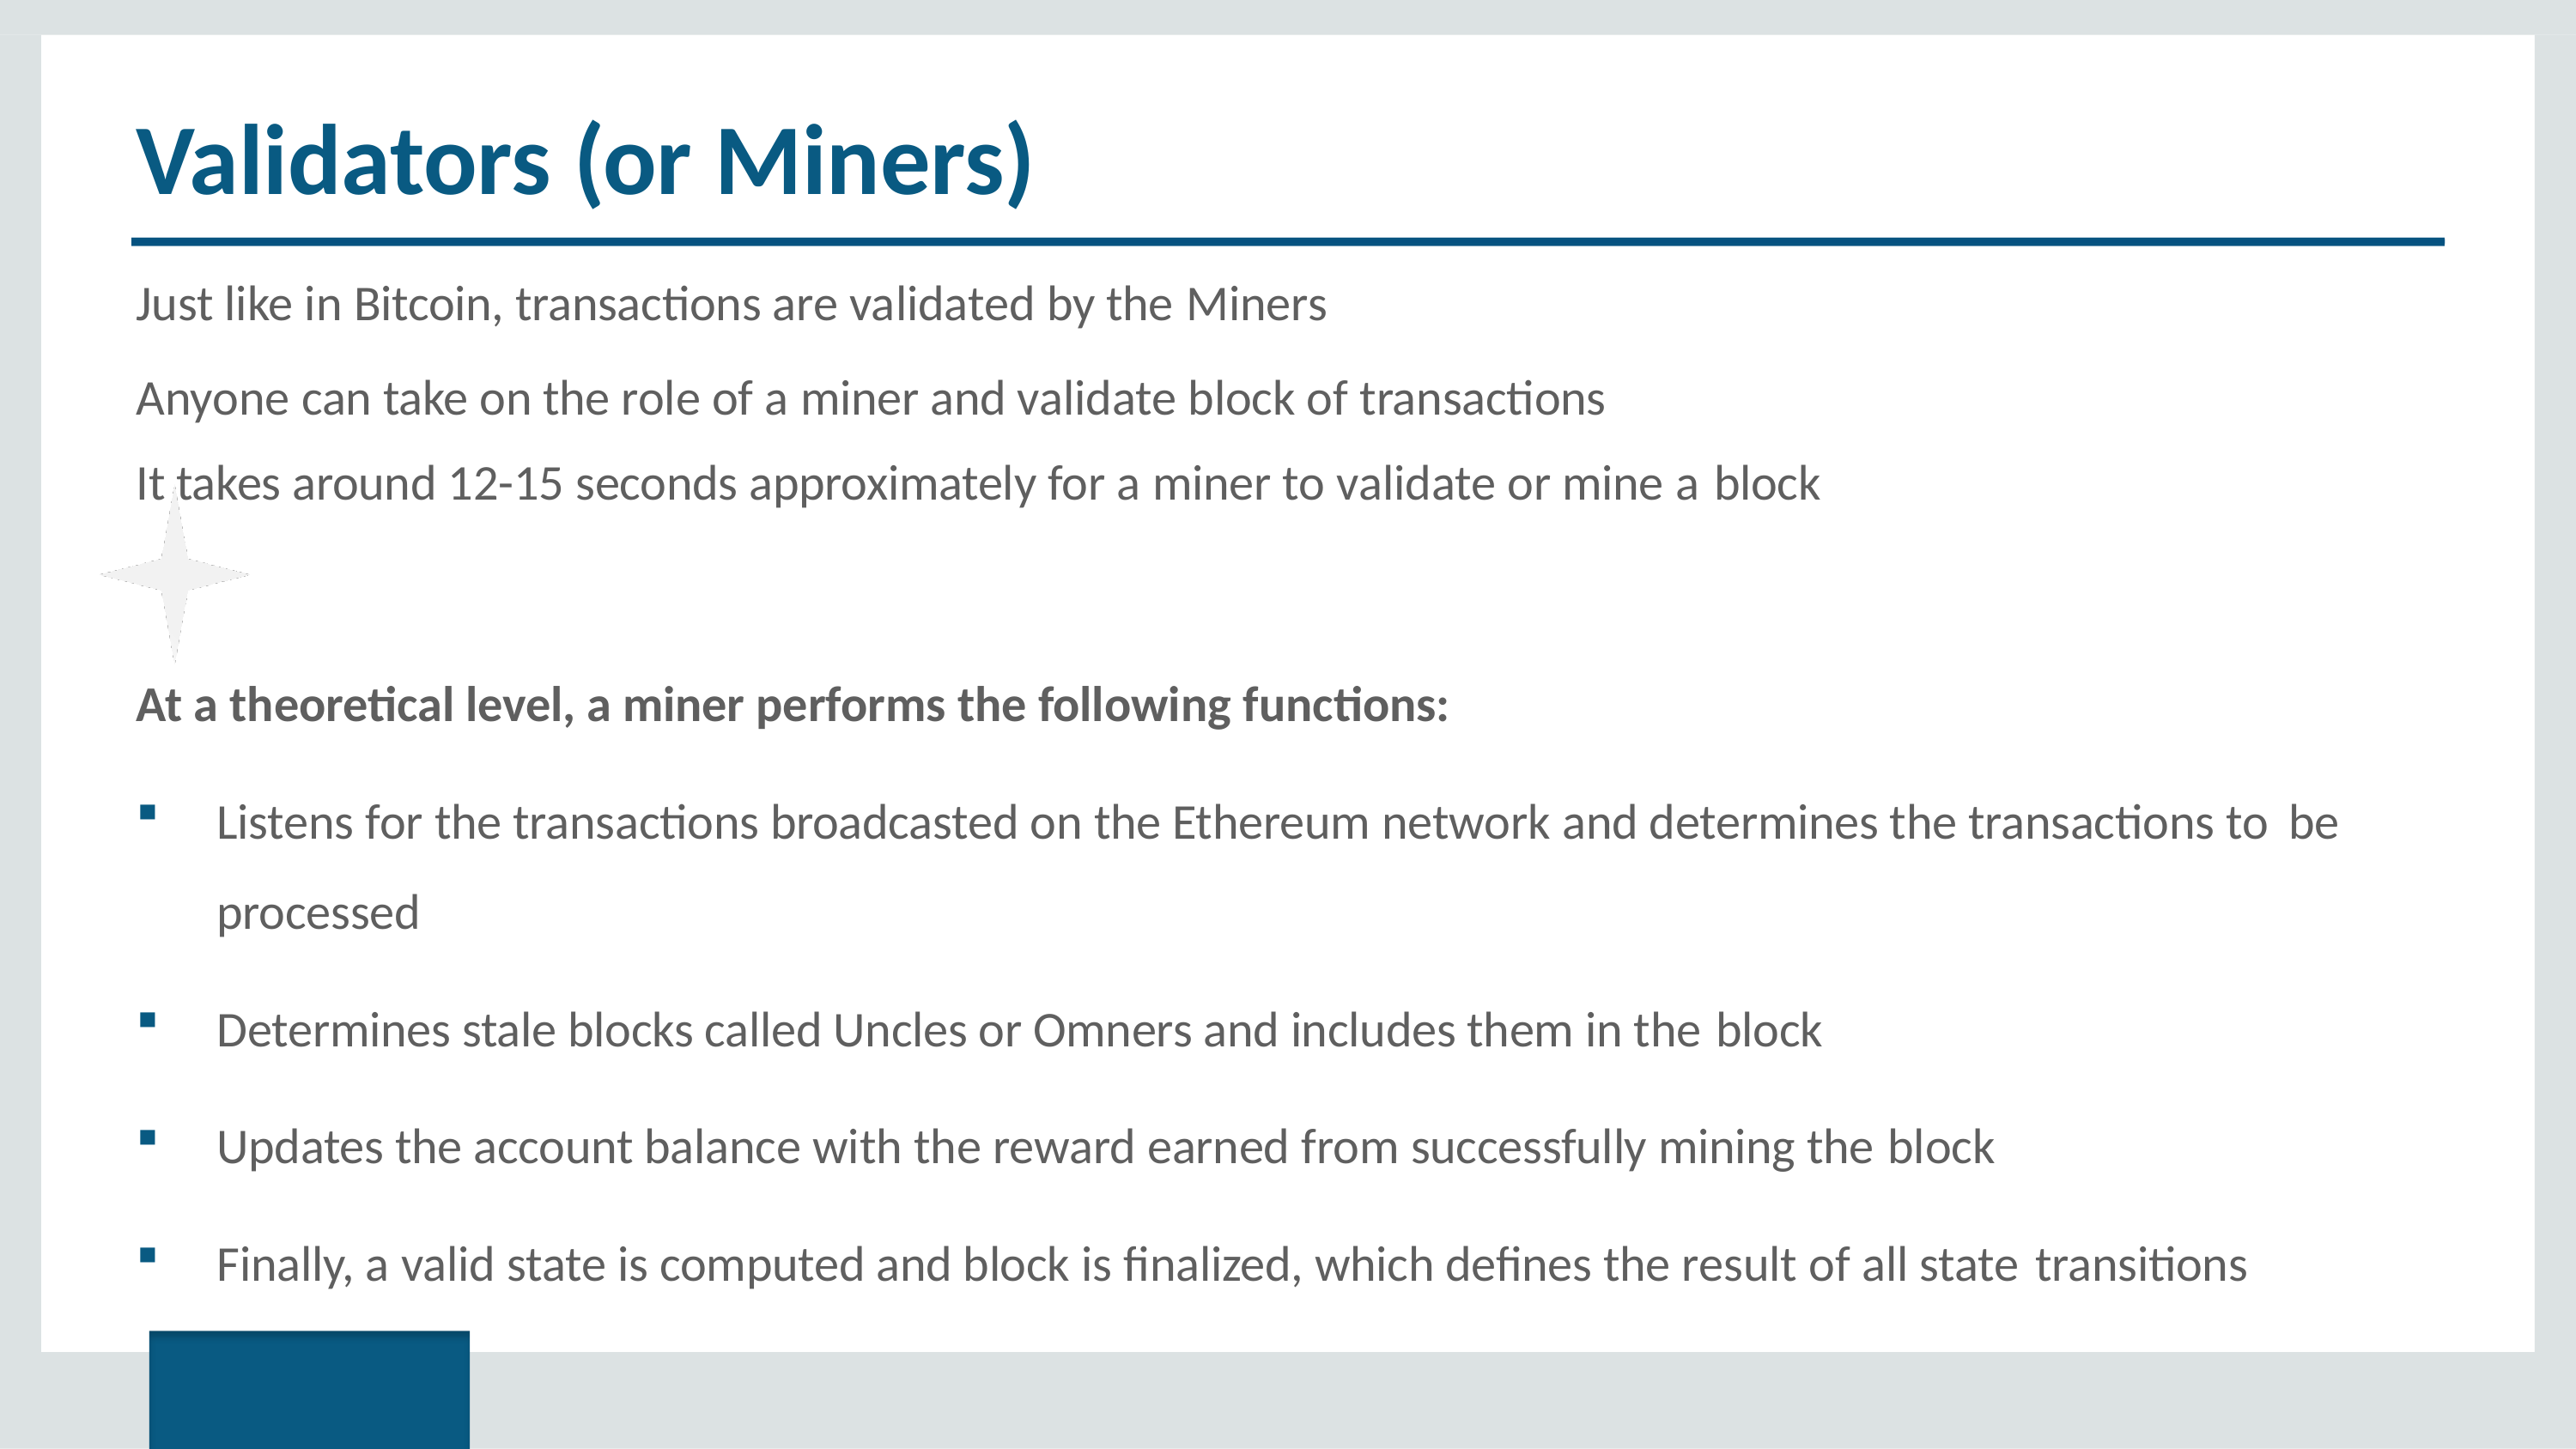

# Validators (or Miners)
Just like in Bitcoin, transactions are validated by the Miners
Anyone can take on the role of a miner and validate block of transactions
It takes around 12-15 seconds approximately for a miner to validate or mine a block

At a theoretical level, a miner performs the following functions:

Listens for the transactions broadcasted on the Ethereum network and determines the transactions to be
processed

Determines stale blocks called Uncles or Omners and includes them in the block

Updates the account balance with the reward earned from successfully mining the block

Finally, a valid state is computed and block is finalized, which defines the result of all state transitions